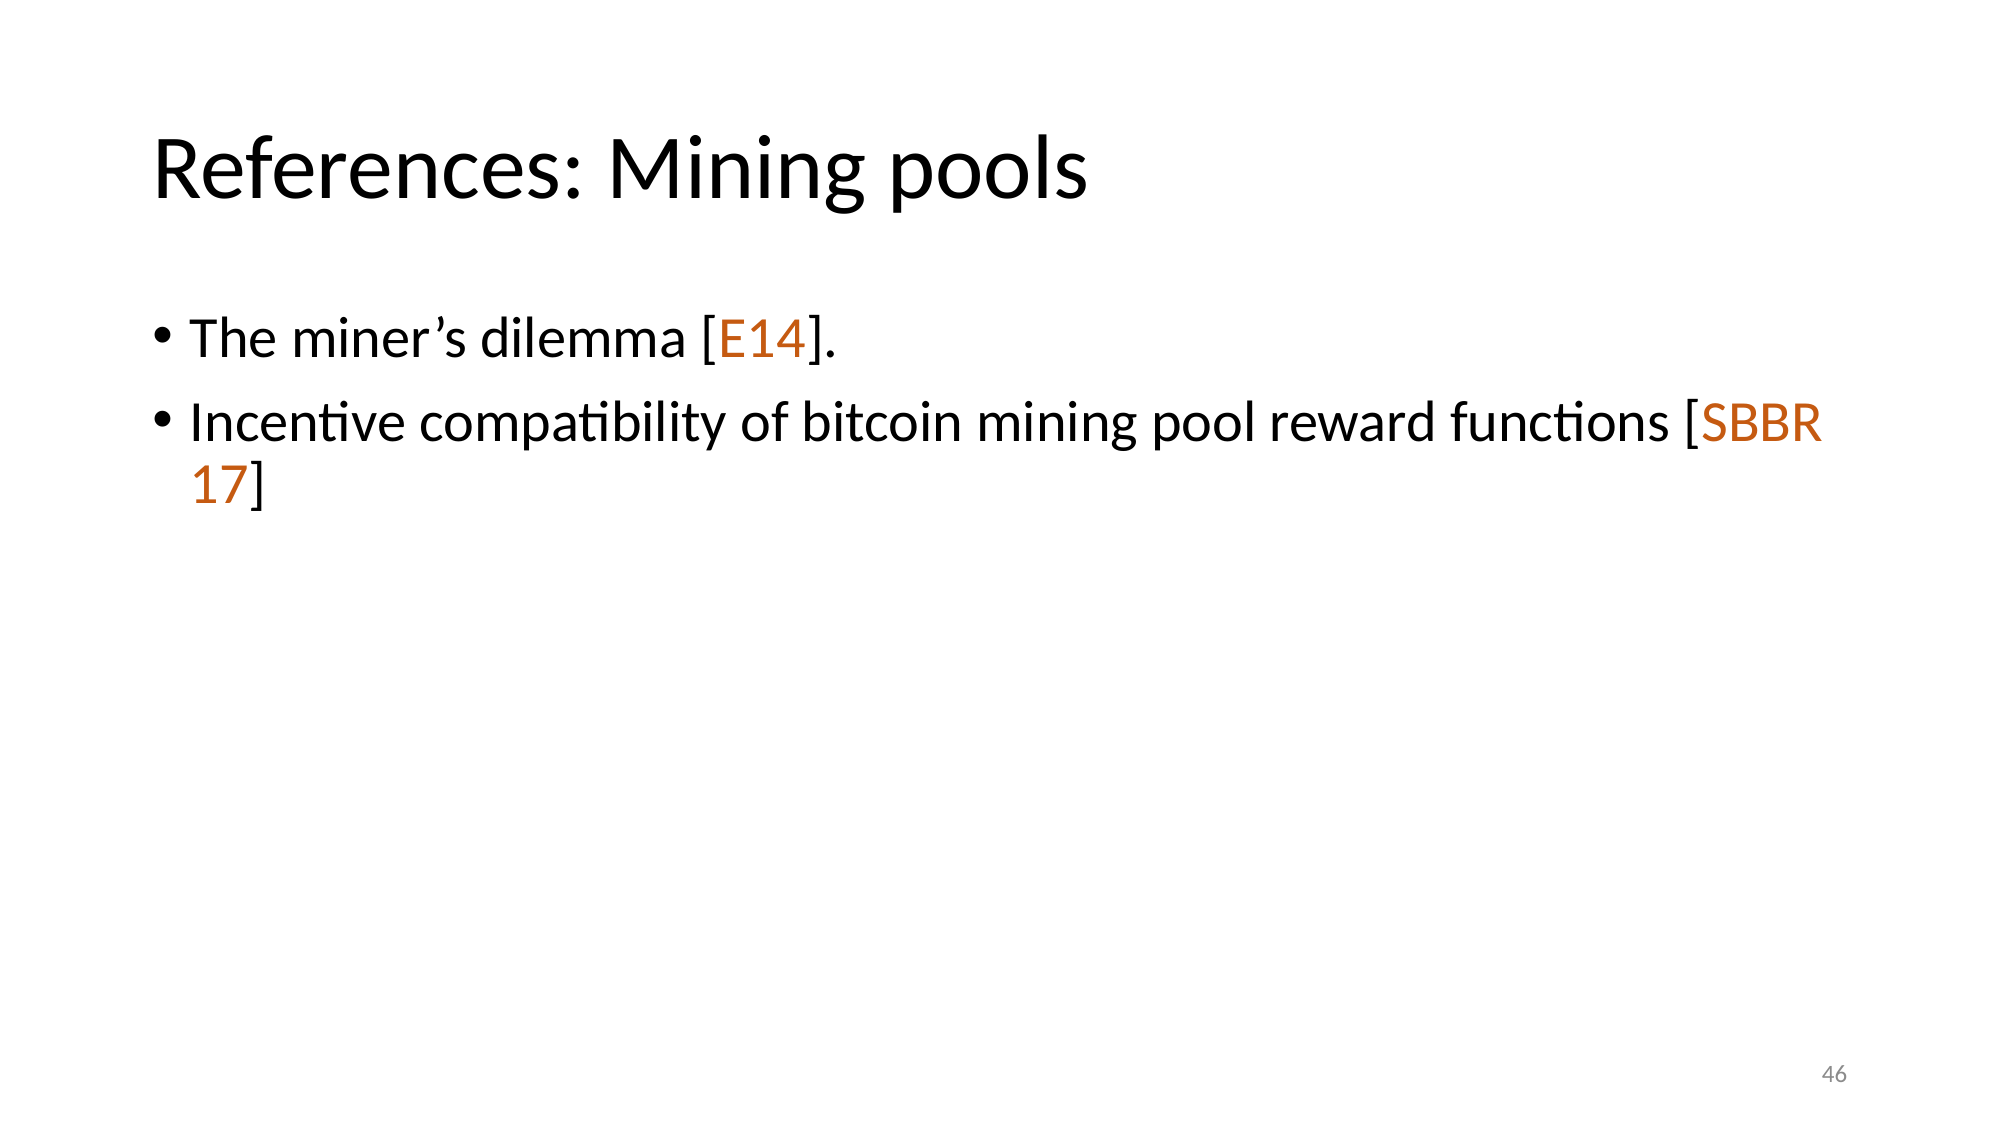

# References: Mining pools
The miner’s dilemma [E14].
Incentive compatibility of bitcoin mining pool reward functions [SBBR 17]
46